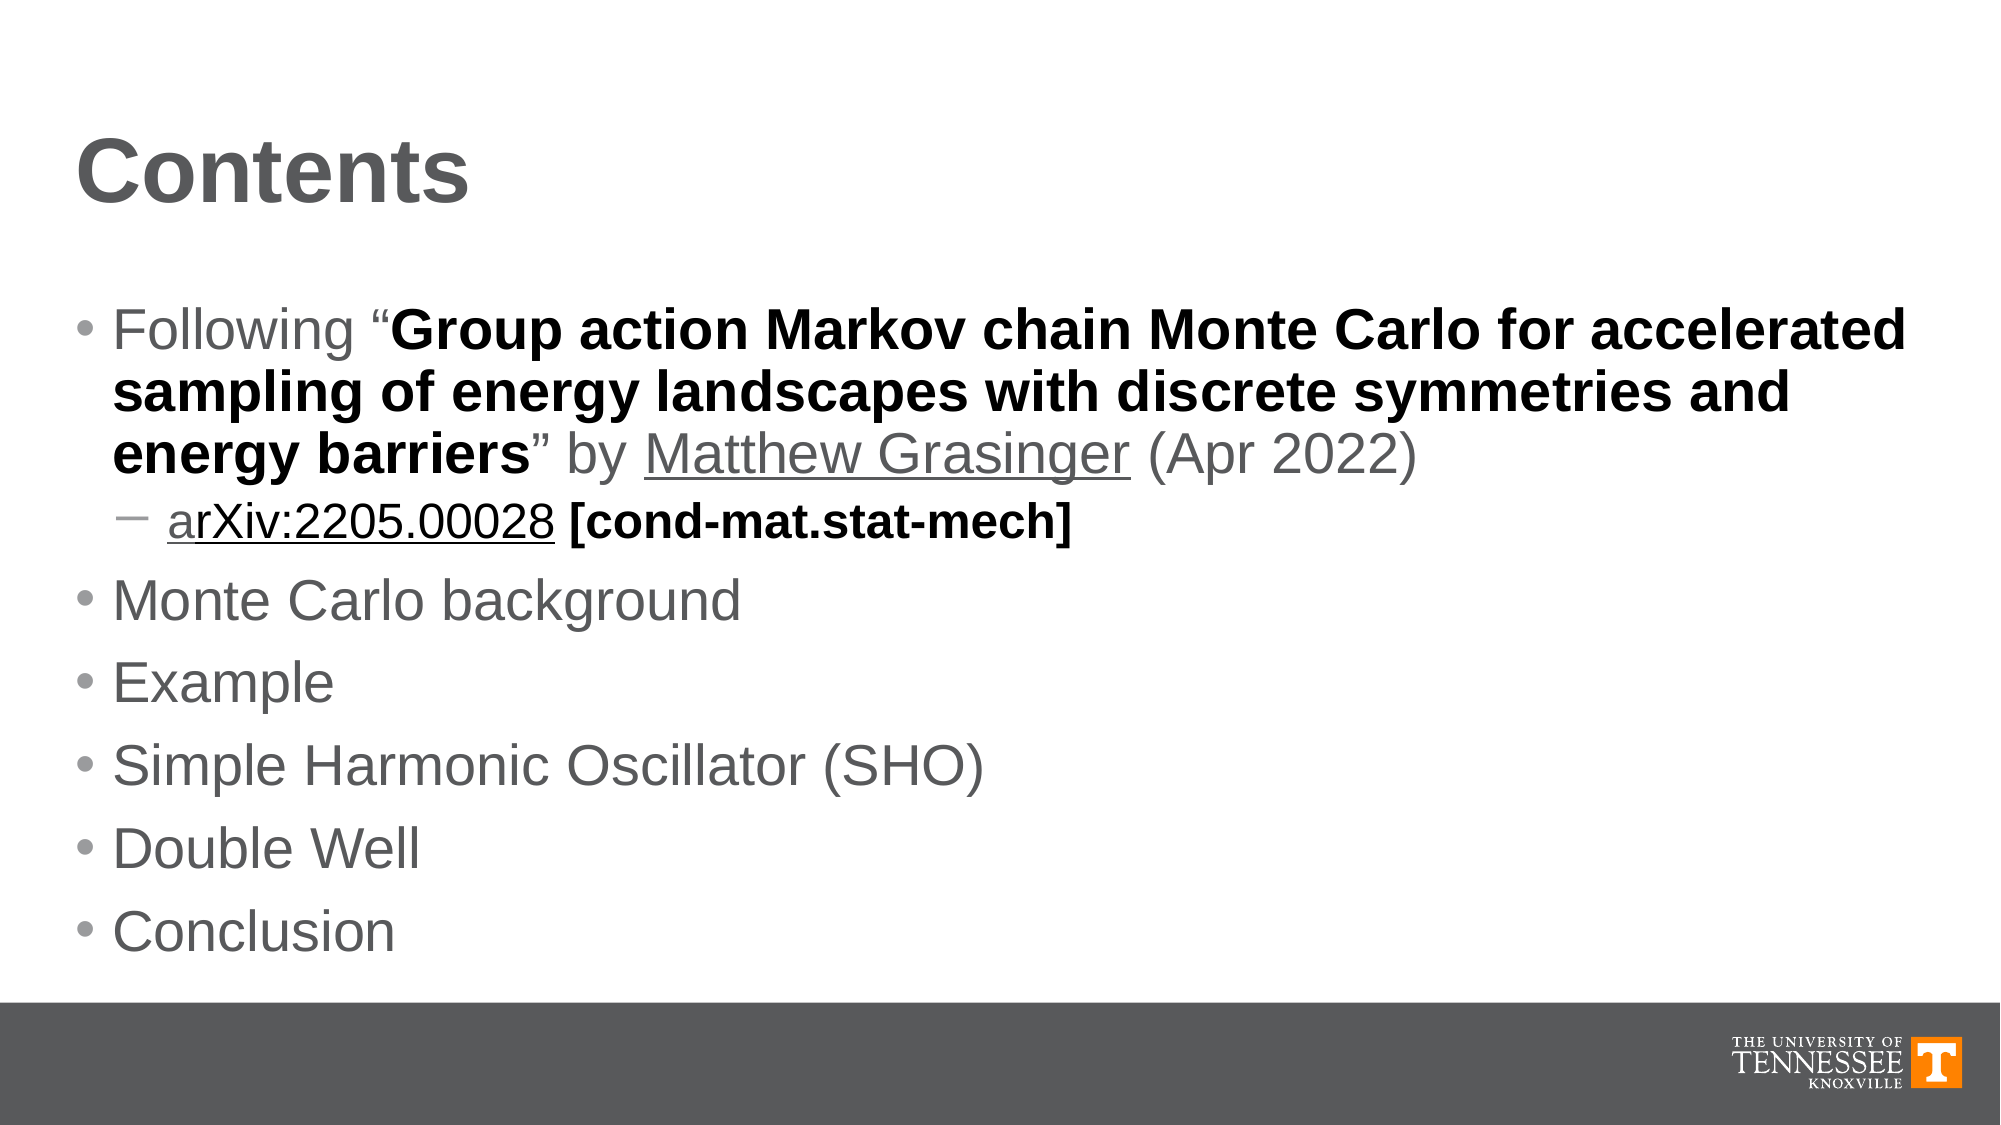

# Contents
Following “Group action Markov chain Monte Carlo for accelerated sampling of energy landscapes with discrete symmetries and energy barriers” by Matthew Grasinger (Apr 2022)
arXiv:2205.00028 [cond-mat.stat-mech]
Monte Carlo background
Example
Simple Harmonic Oscillator (SHO)
Double Well
Conclusion